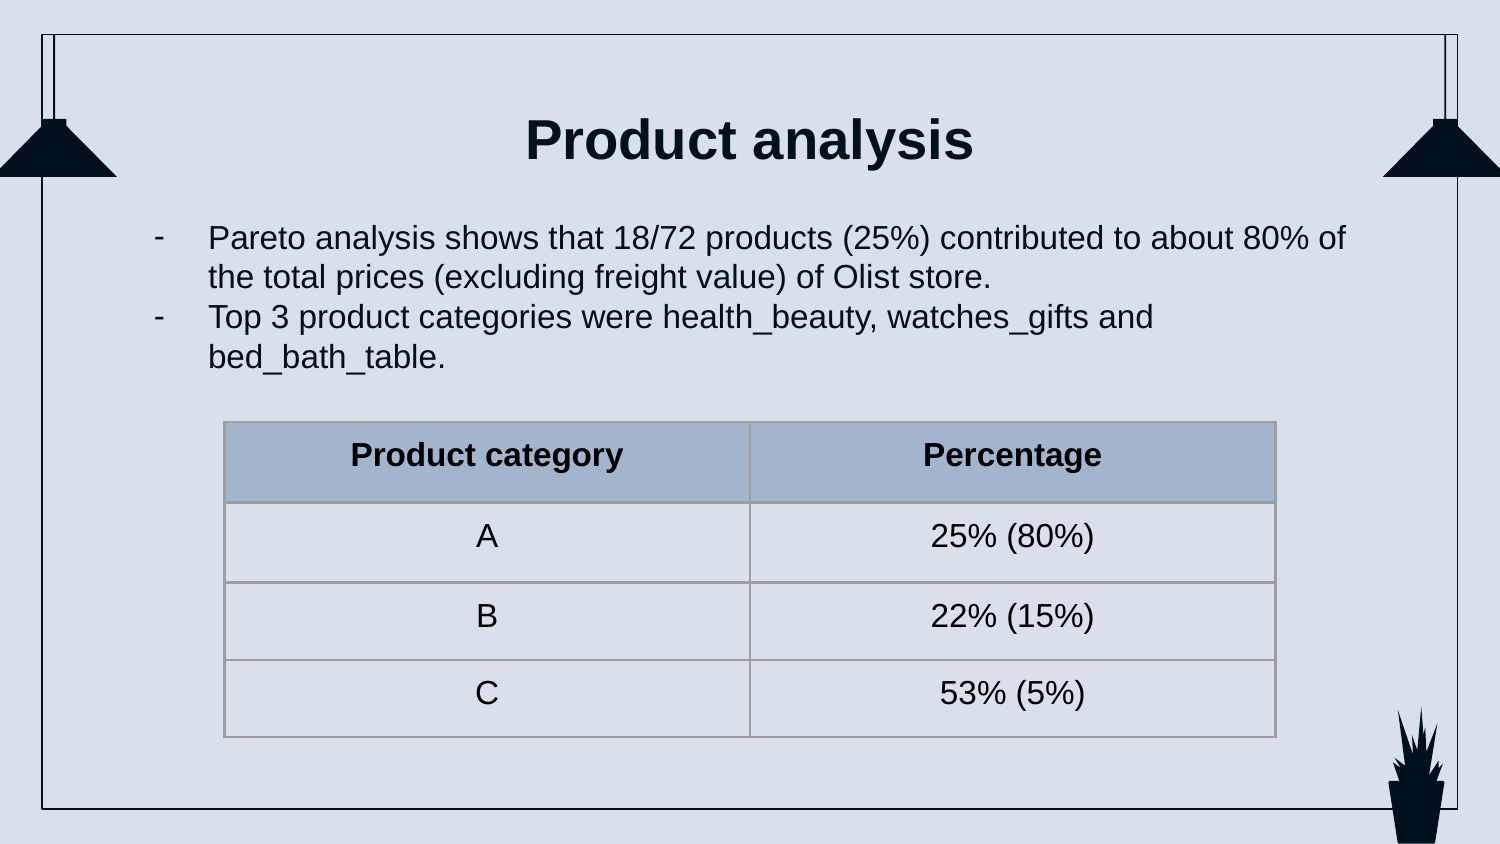

# Product analysis

Pareto analysis shows that 18/72 products (25%) contributed to about 80% of the total prices (excluding freight value) of Olist store.
Top 3 product categories were health_beauty, watches_gifts and bed_bath_table.
| Product category | Percentage |
| --- | --- |
| A | 25% (80%) |
| B | 22% (15%) |
| C | 53% (5%) |